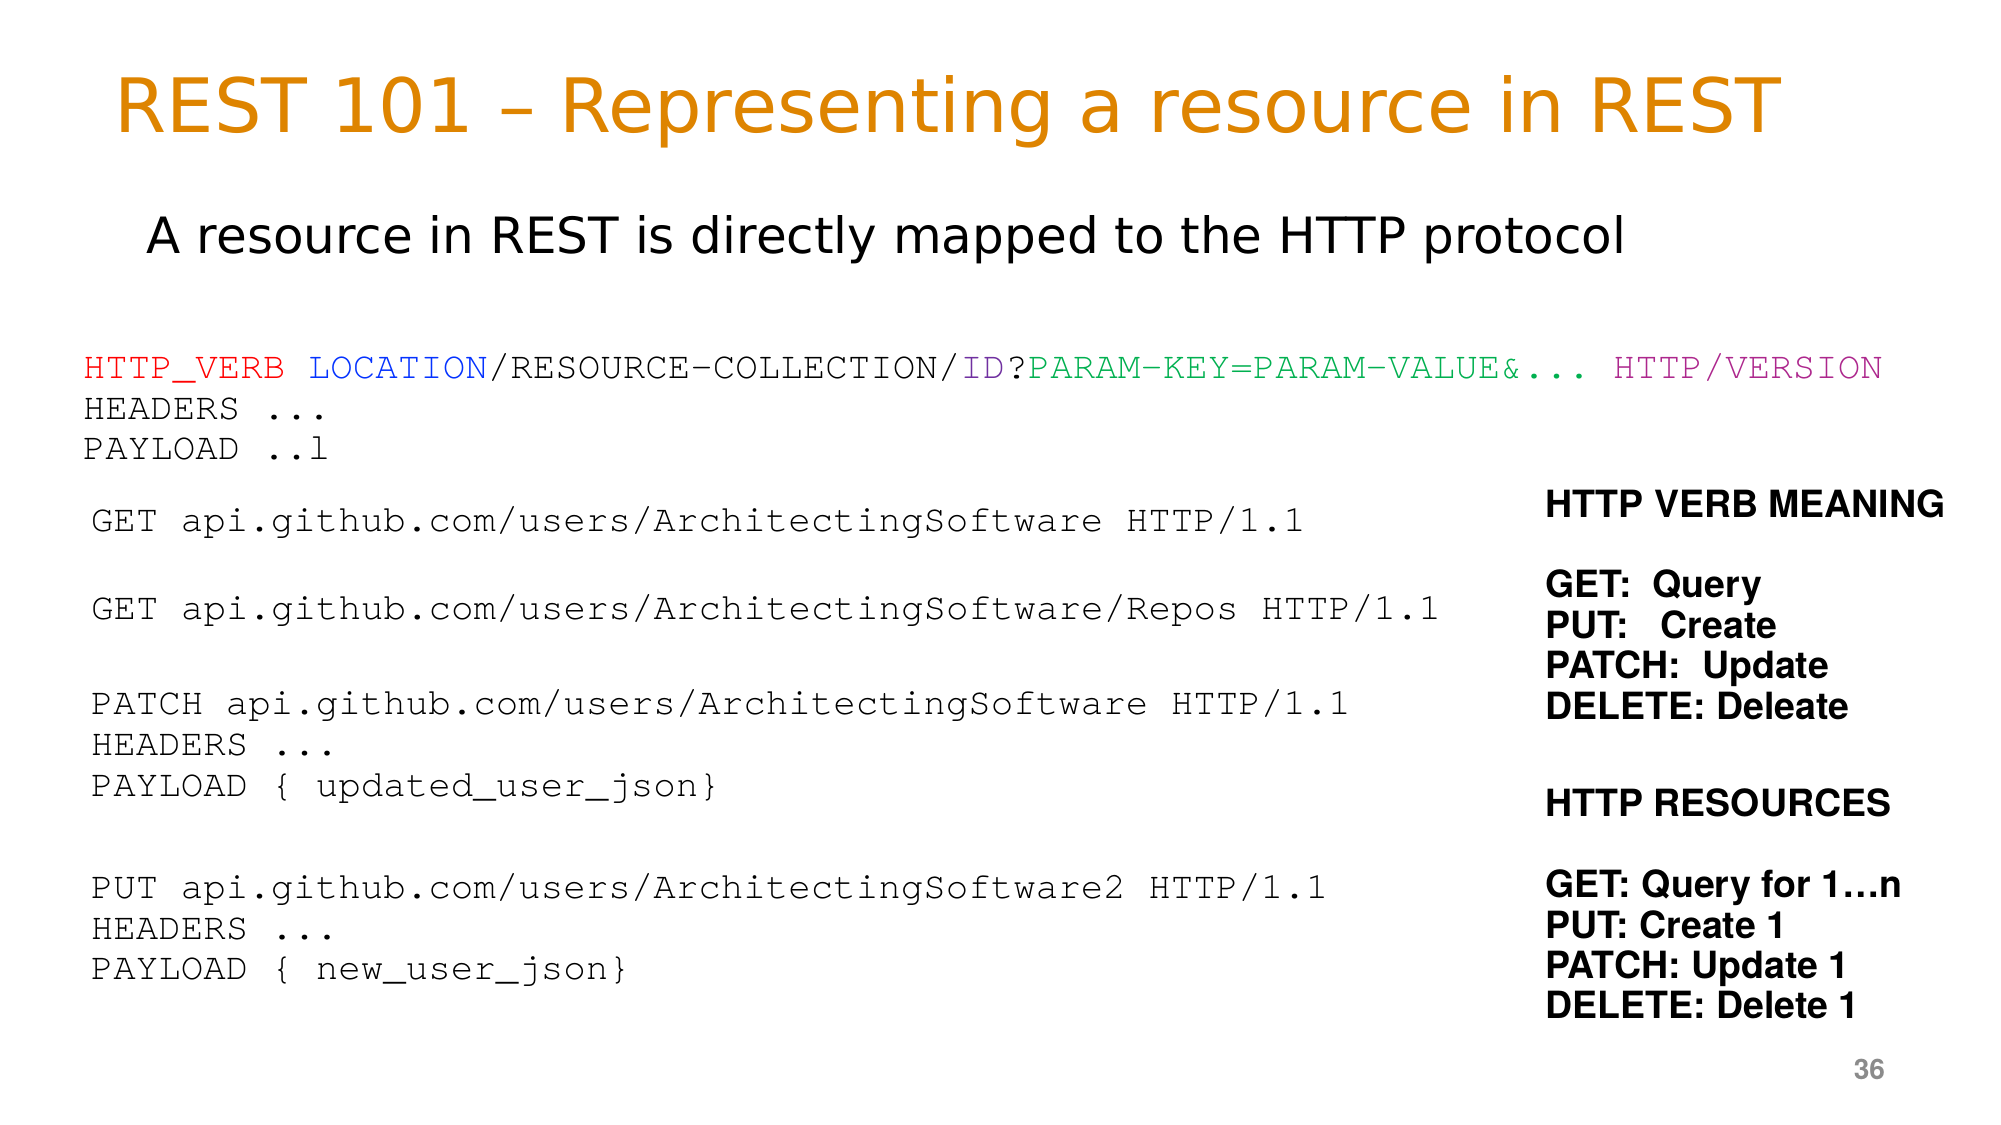

# REST 101 – Representing a resource in REST
A resource in REST is directly mapped to the HTTP protocol
HTTP_VERB LOCATION/RESOURCE-COLLECTION/ID?PARAM-KEY=PARAM-VALUE&... HTTP/VERSION
HEADERS ...
PAYLOAD ..l
HTTP VERB MEANING
GET:  Query
PUT:   Create
PATCH:  Update
DELETE: Deleate
GET api.github.com/users/ArchitectingSoftware HTTP/1.1
GET api.github.com/users/ArchitectingSoftware/Repos HTTP/1.1
PATCH api.github.com/users/ArchitectingSoftware HTTP/1.1
HEADERS ...
PAYLOAD { updated_user_json}
HTTP RESOURCES

GET: Query for 1…n
PUT: Create 1
PATCH: Update 1
DELETE: Delete 1
PUT api.github.com/users/ArchitectingSoftware2 HTTP/1.1
HEADERS ...
PAYLOAD { new_user_json}
36